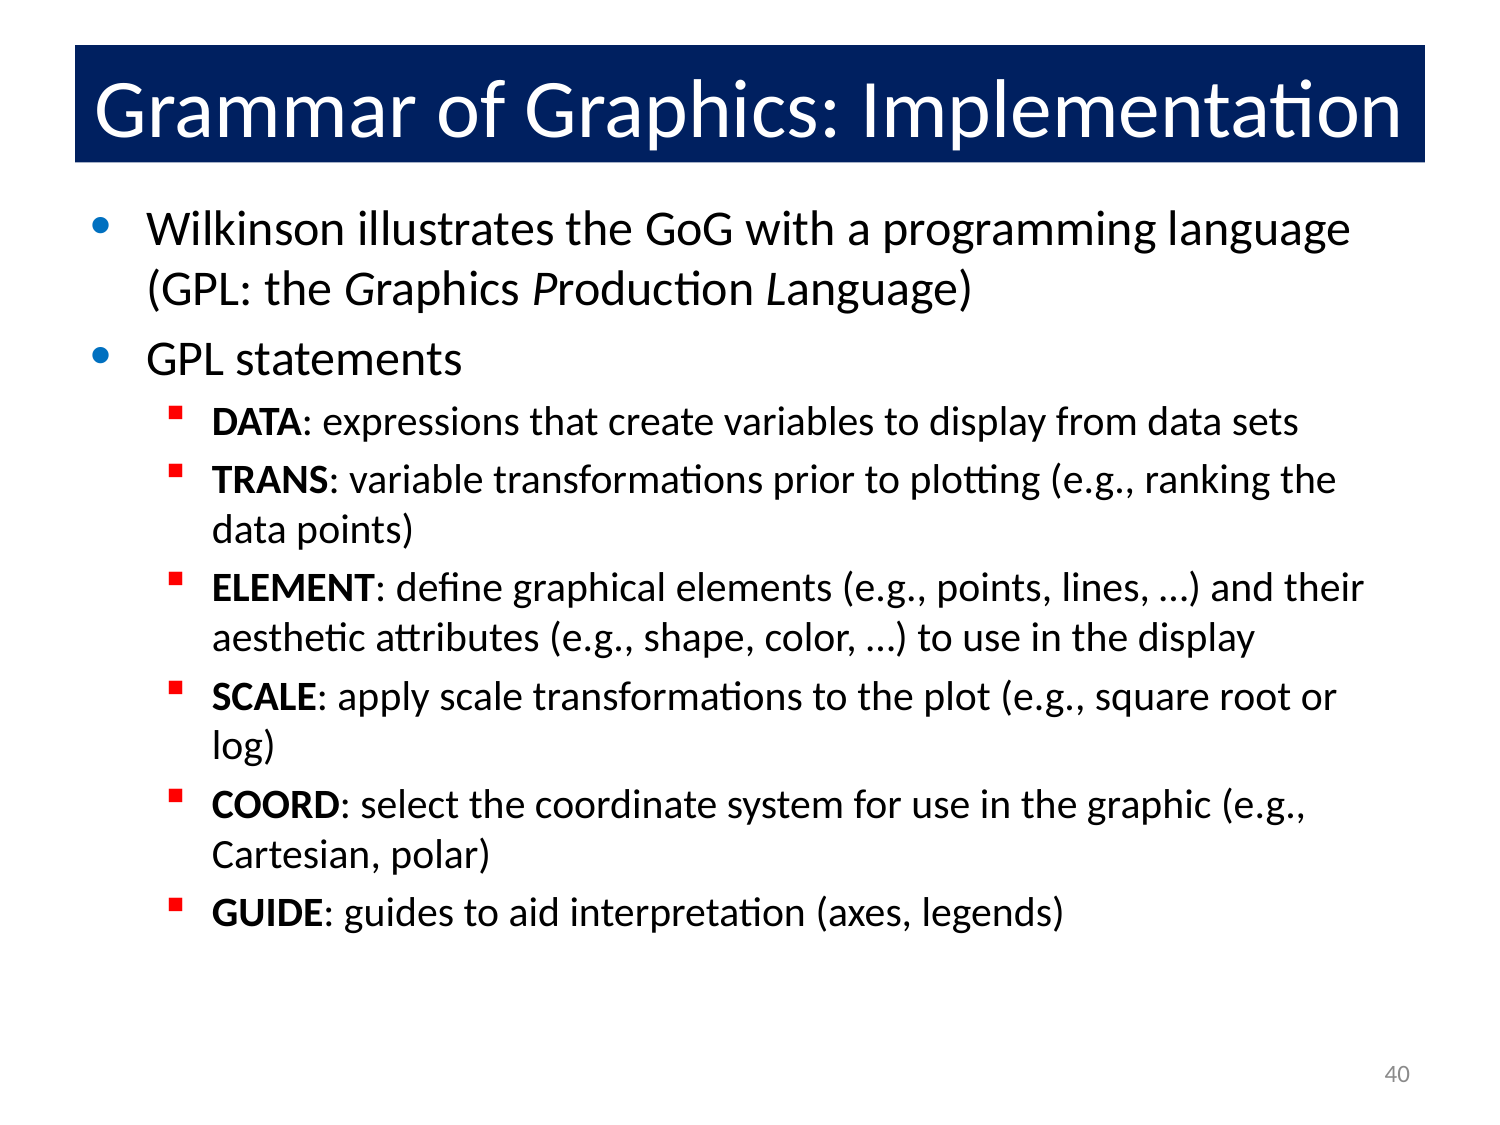

# Grammar of Graphics: Implementation
Wilkinson illustrates the GoG with a programming language (GPL: the Graphics Production Language)
GPL statements
DATA: expressions that create variables to display from data sets
TRANS: variable transformations prior to plotting (e.g., ranking the data points)
ELEMENT: define graphical elements (e.g., points, lines, …) and their aesthetic attributes (e.g., shape, color, …) to use in the display
SCALE: apply scale transformations to the plot (e.g., square root or log)
COORD: select the coordinate system for use in the graphic (e.g., Cartesian, polar)
GUIDE: guides to aid interpretation (axes, legends)
40